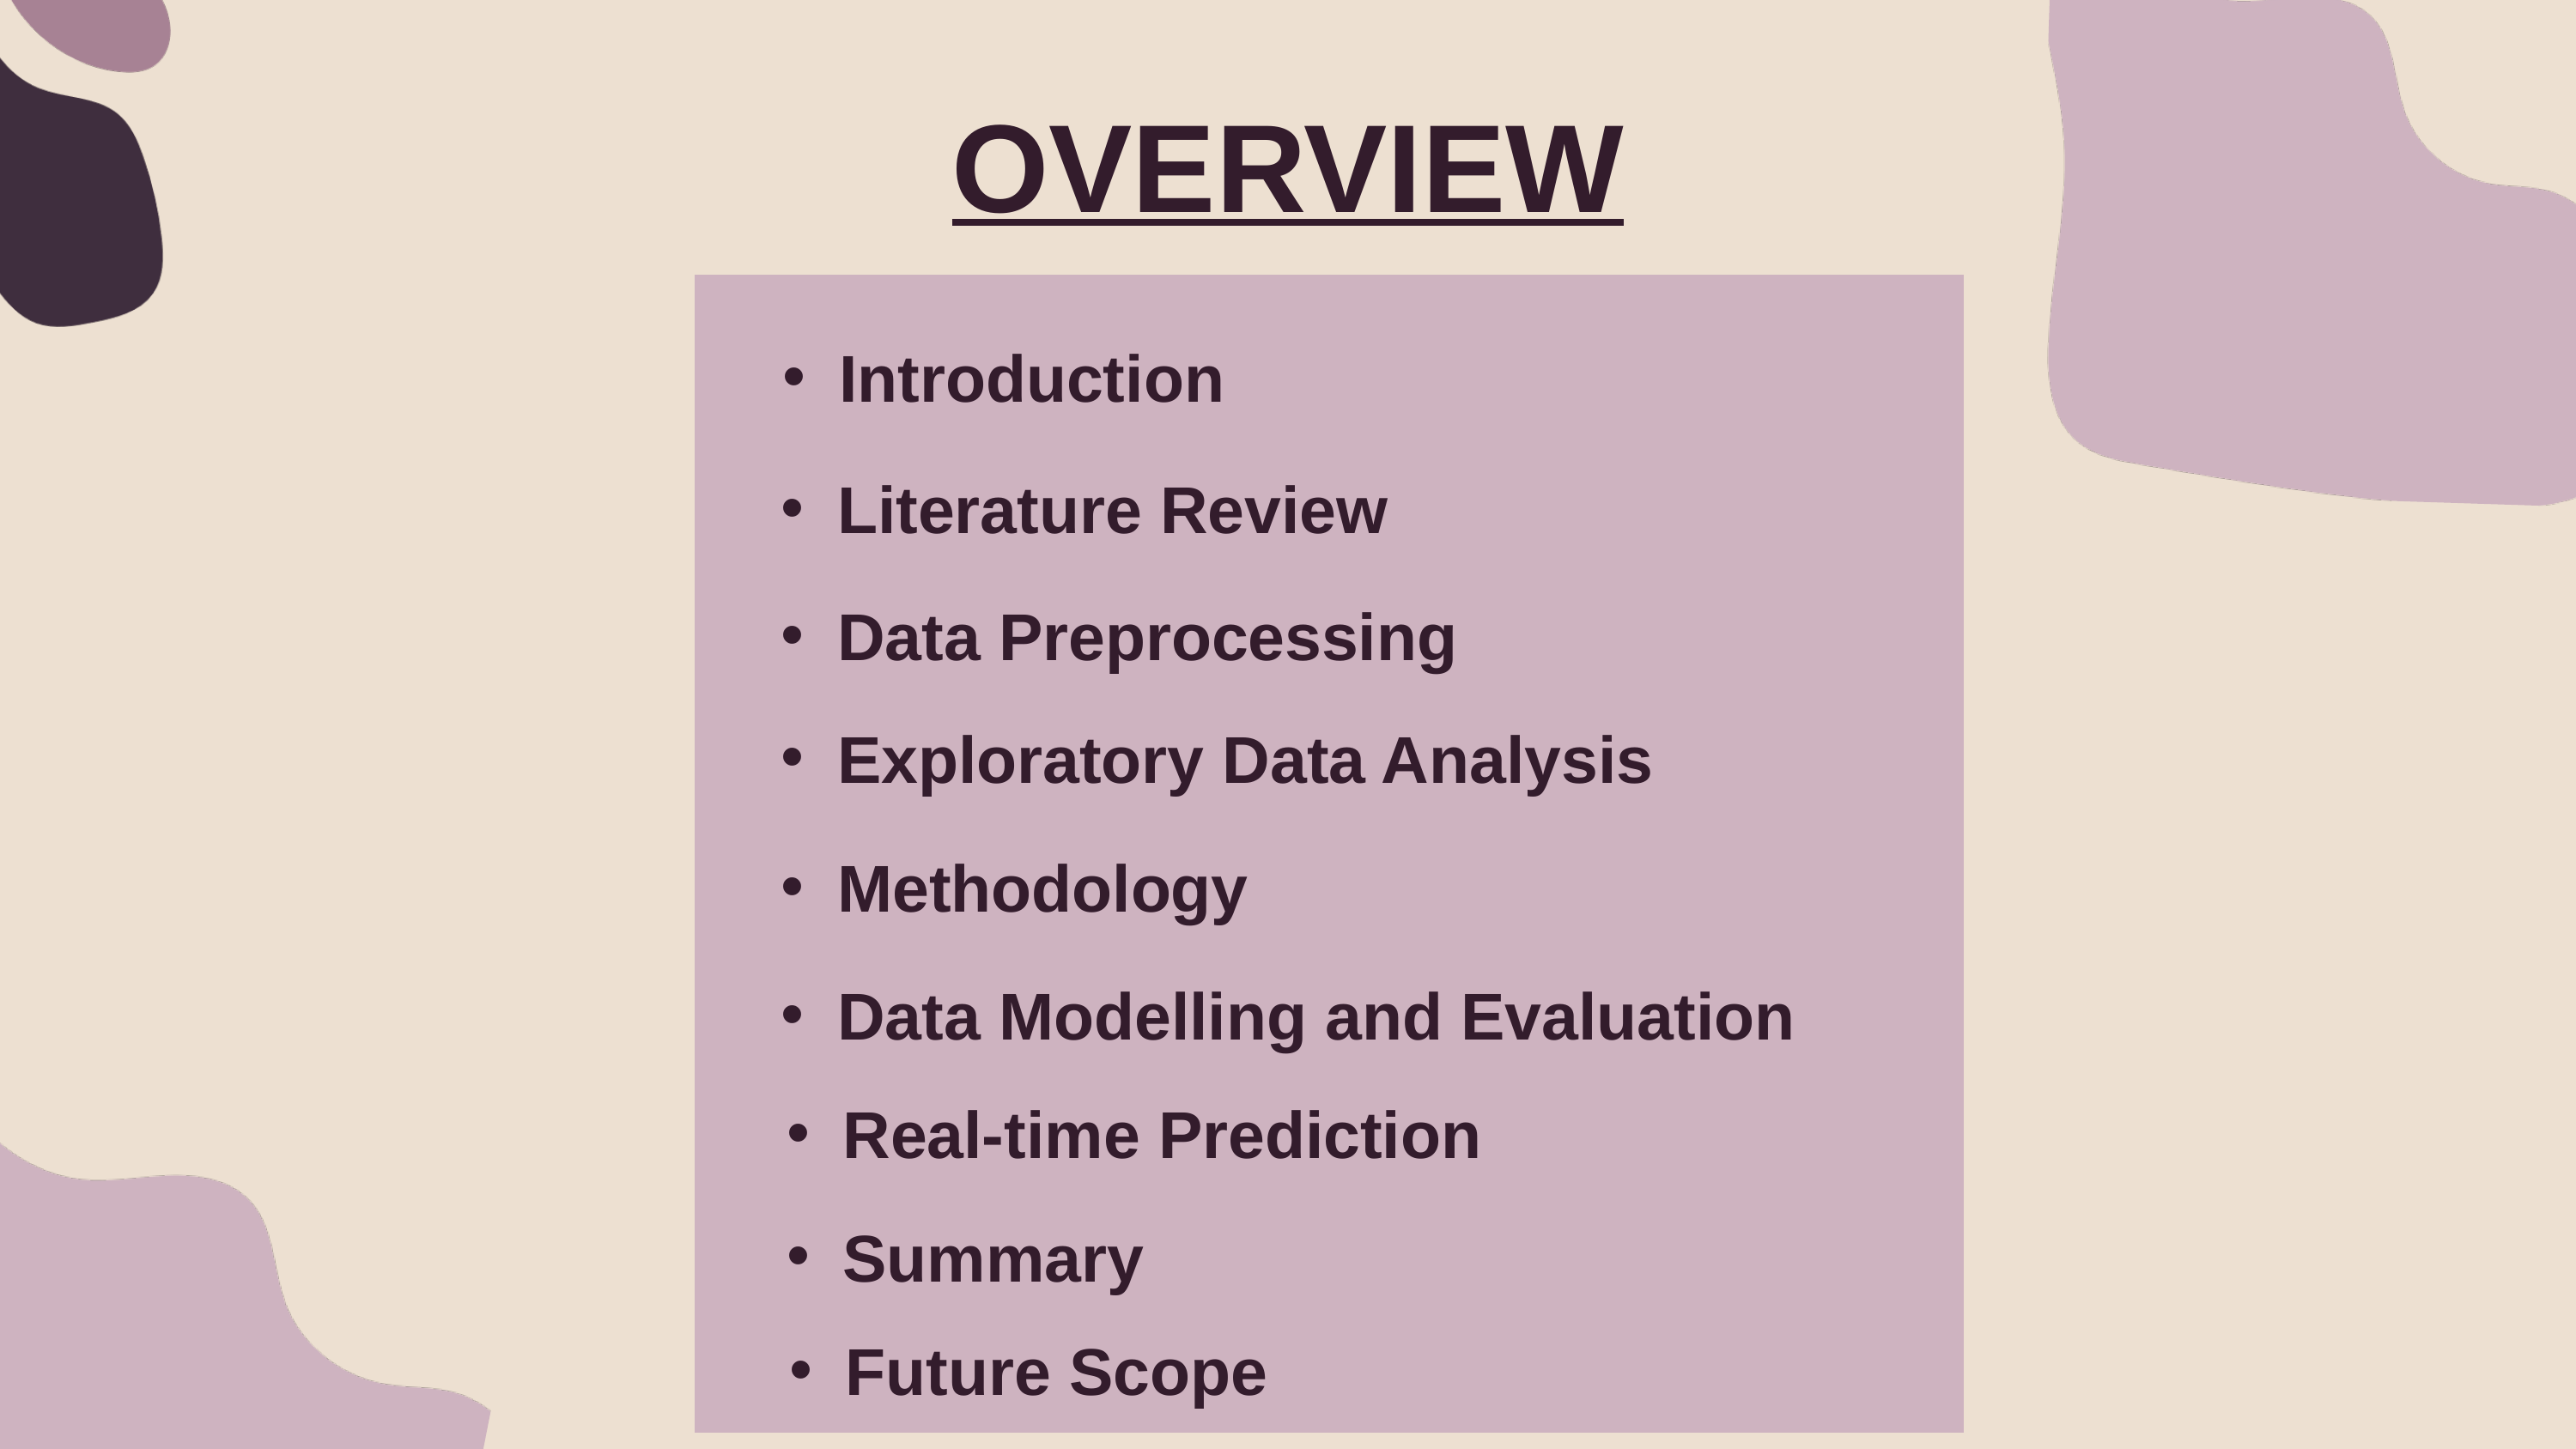

OVERVIEW

Introduction
Literature Review
Data Preprocessing
Exploratory Data Analysis
Methodology
Data Modelling and Evaluation

Real-time Prediction
Summary
Future Scope